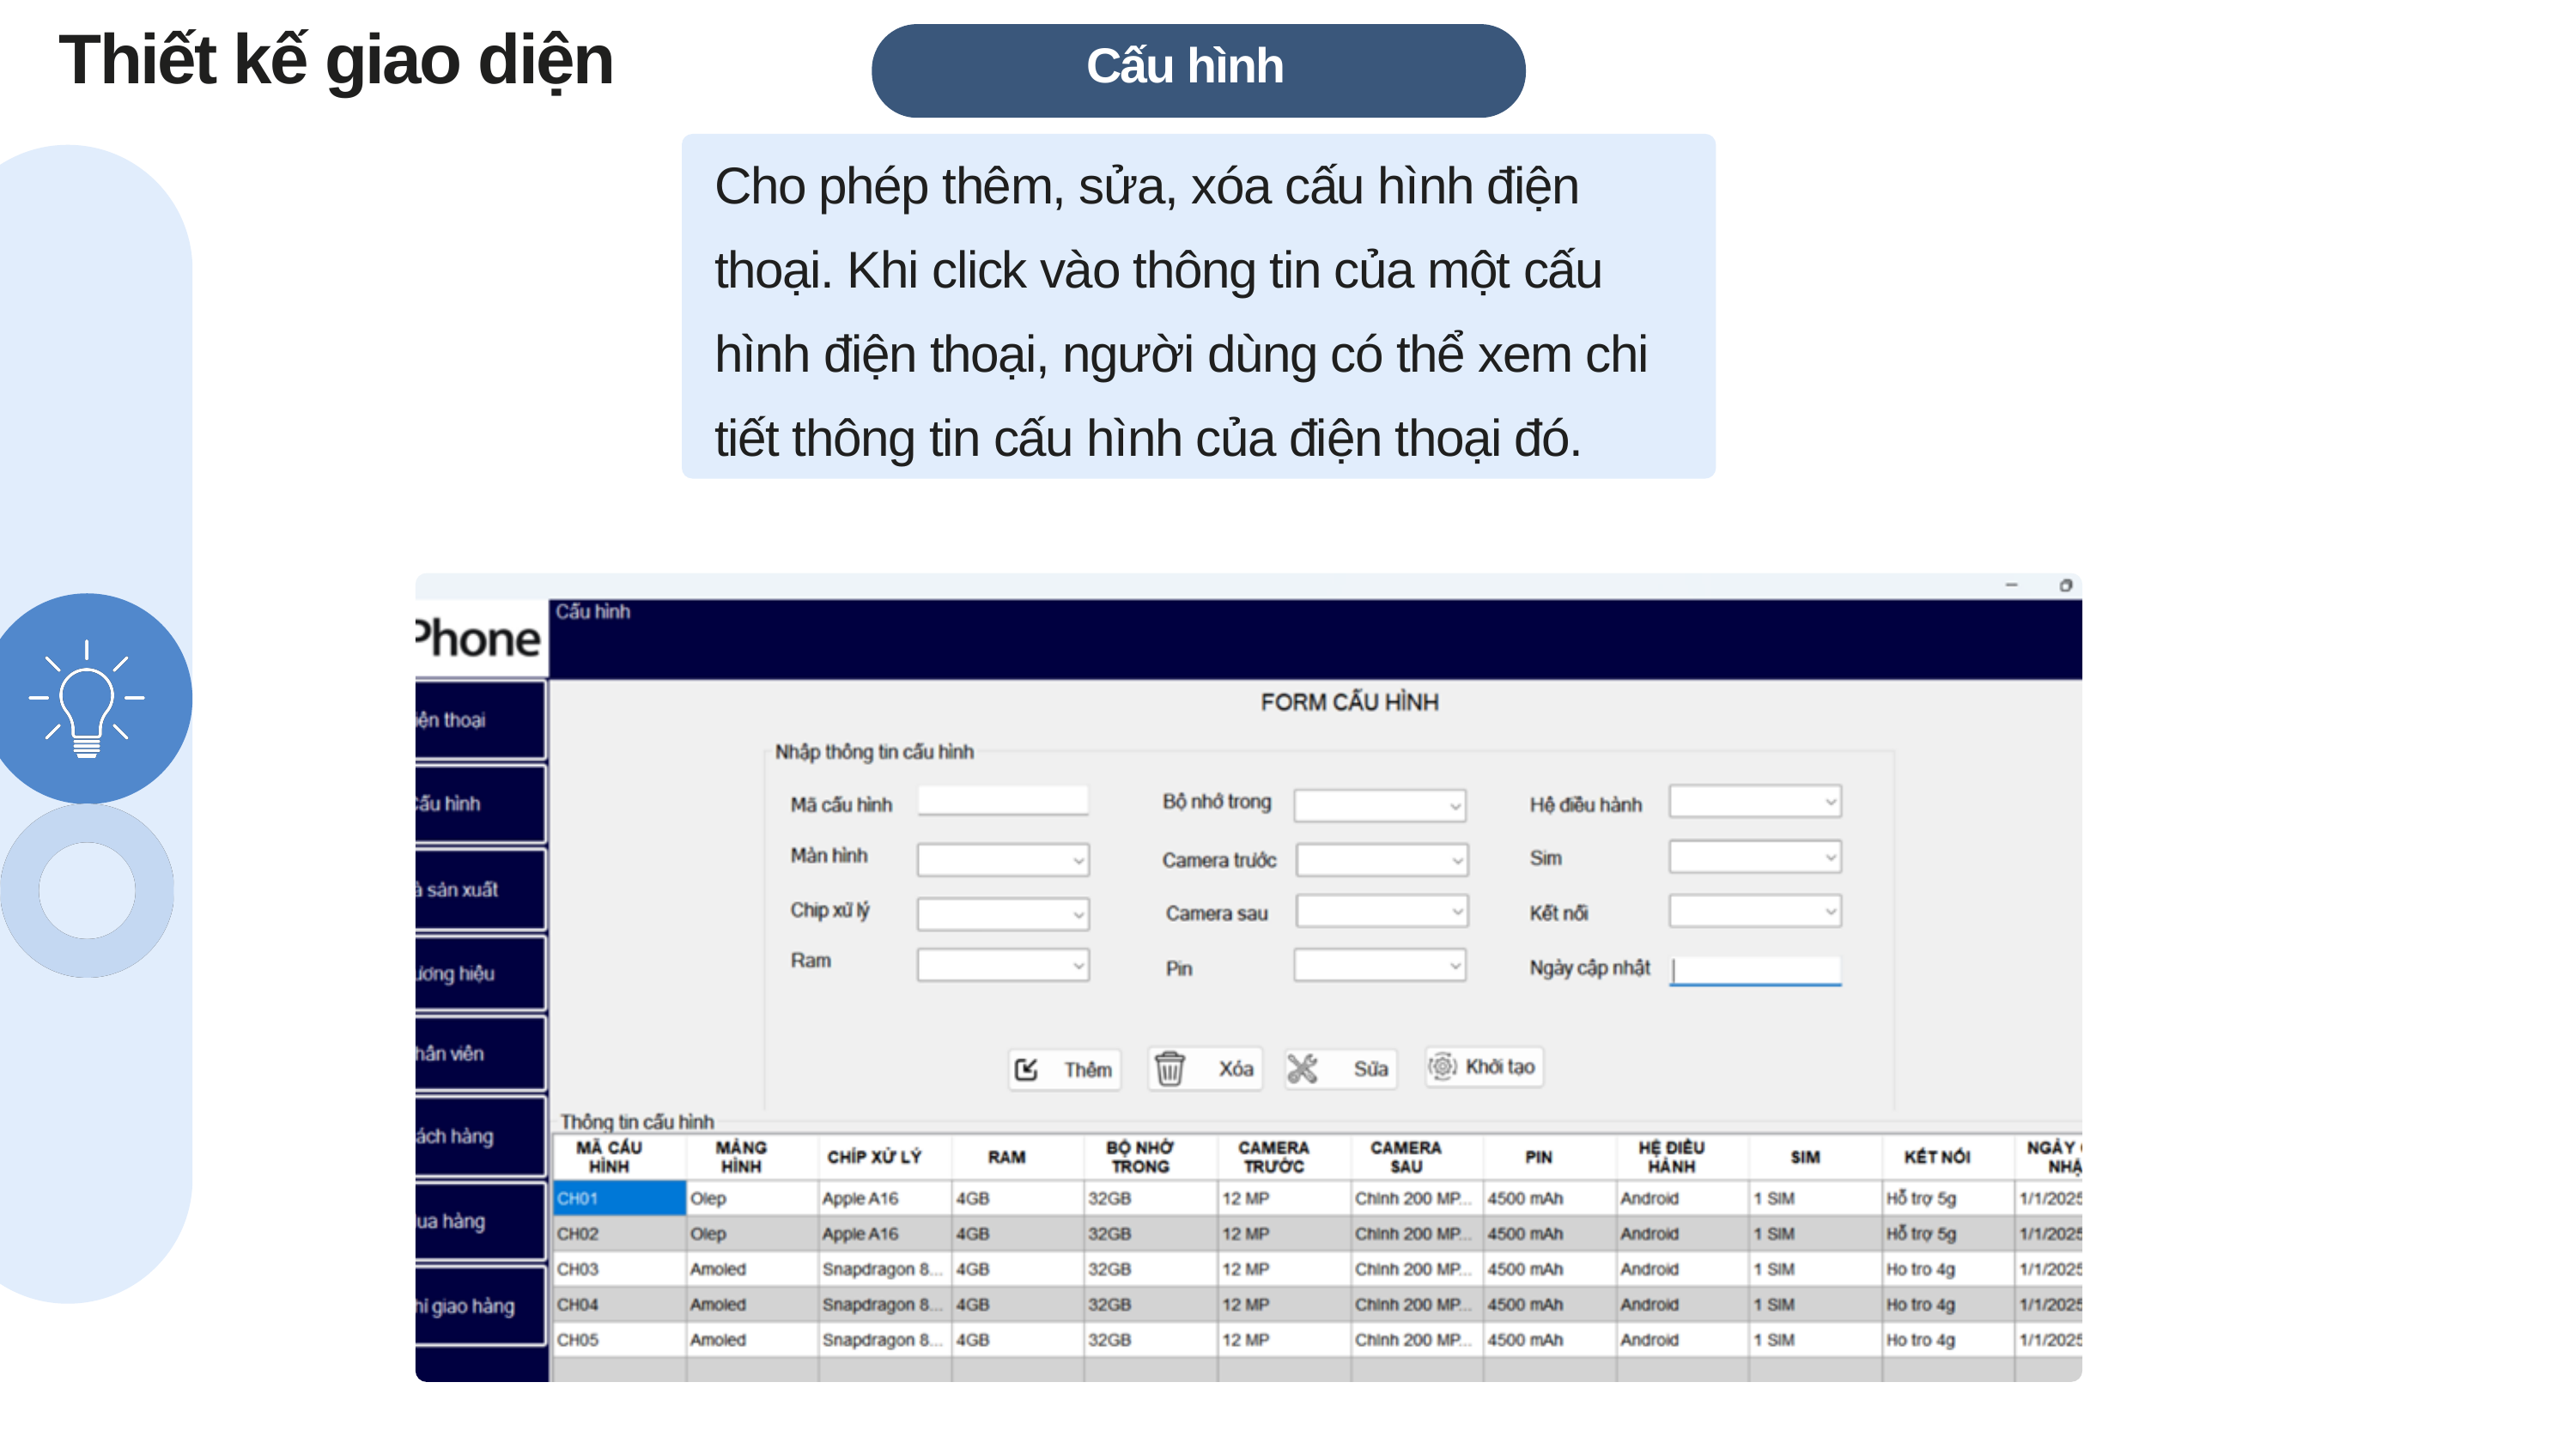

Thiết kế giao diện

Cấu hình
Cho phép thêm, sửa, xóa cấu hình điện thoại. Khi click vào thông tin của một cấu hình điện thoại, người dùng có thể xem chi tiết thông tin cấu hình của điện thoại đó.